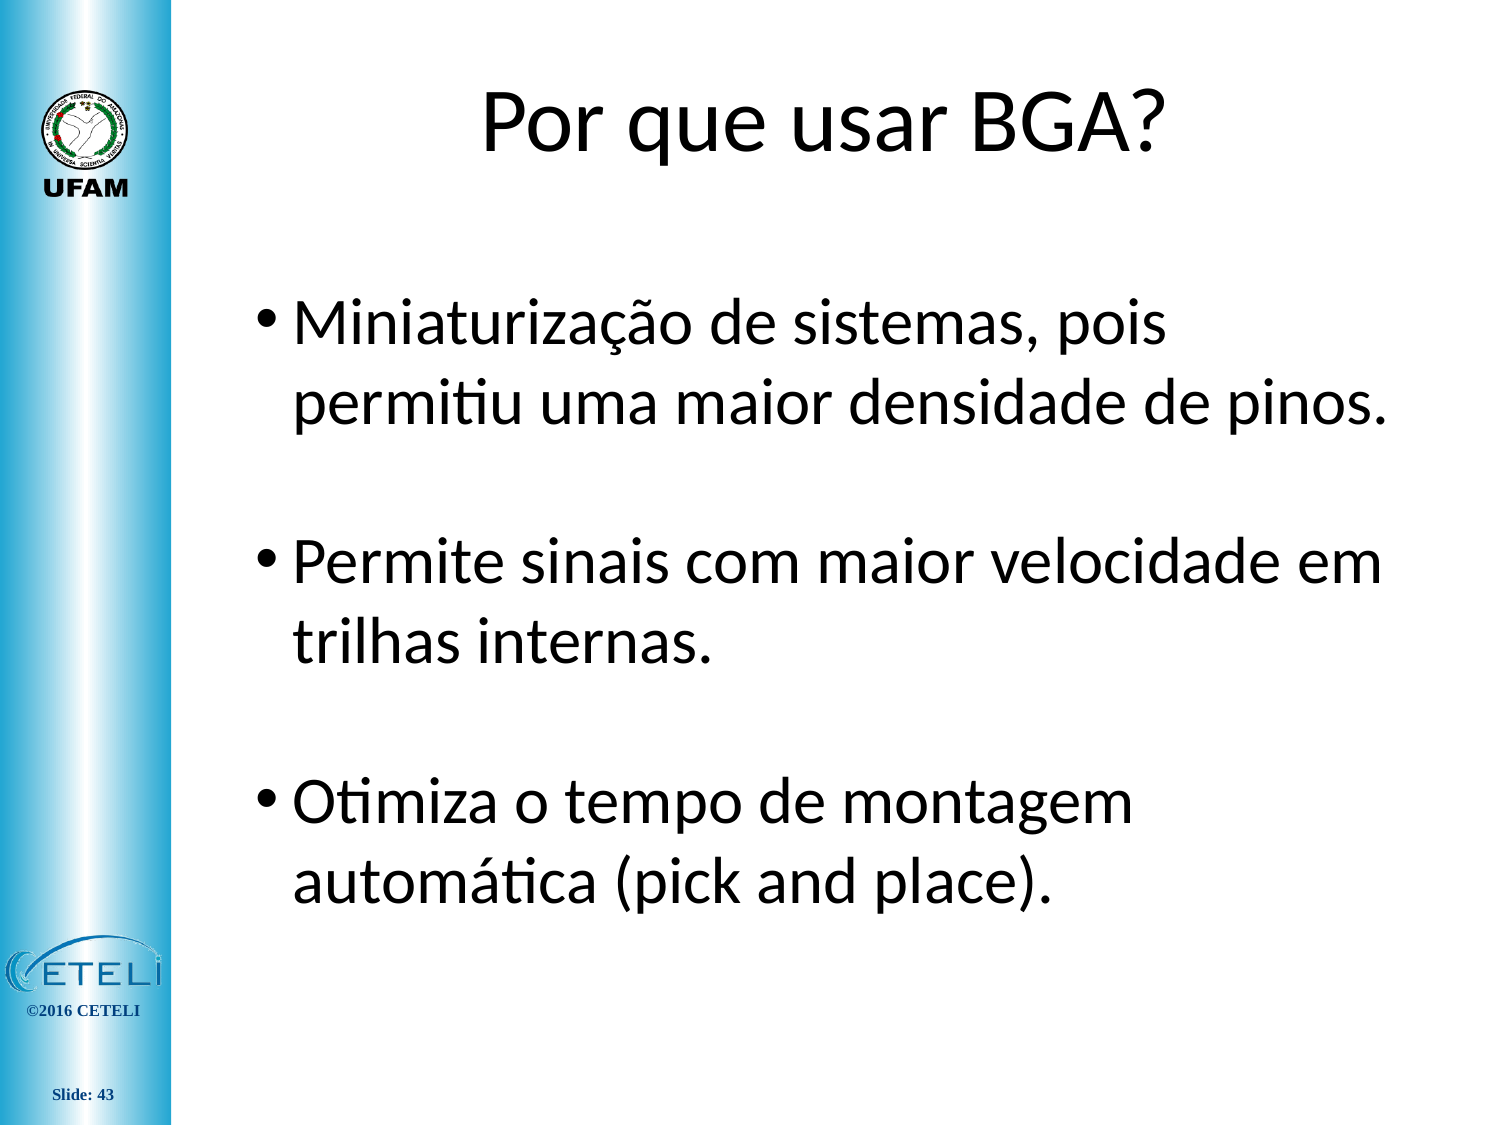

# Por que usar BGA?
Miniaturização de sistemas, pois permitiu uma maior densidade de pinos.

Permite sinais com maior velocidade em trilhas internas.

Otimiza o tempo de montagem automática (pick and place).